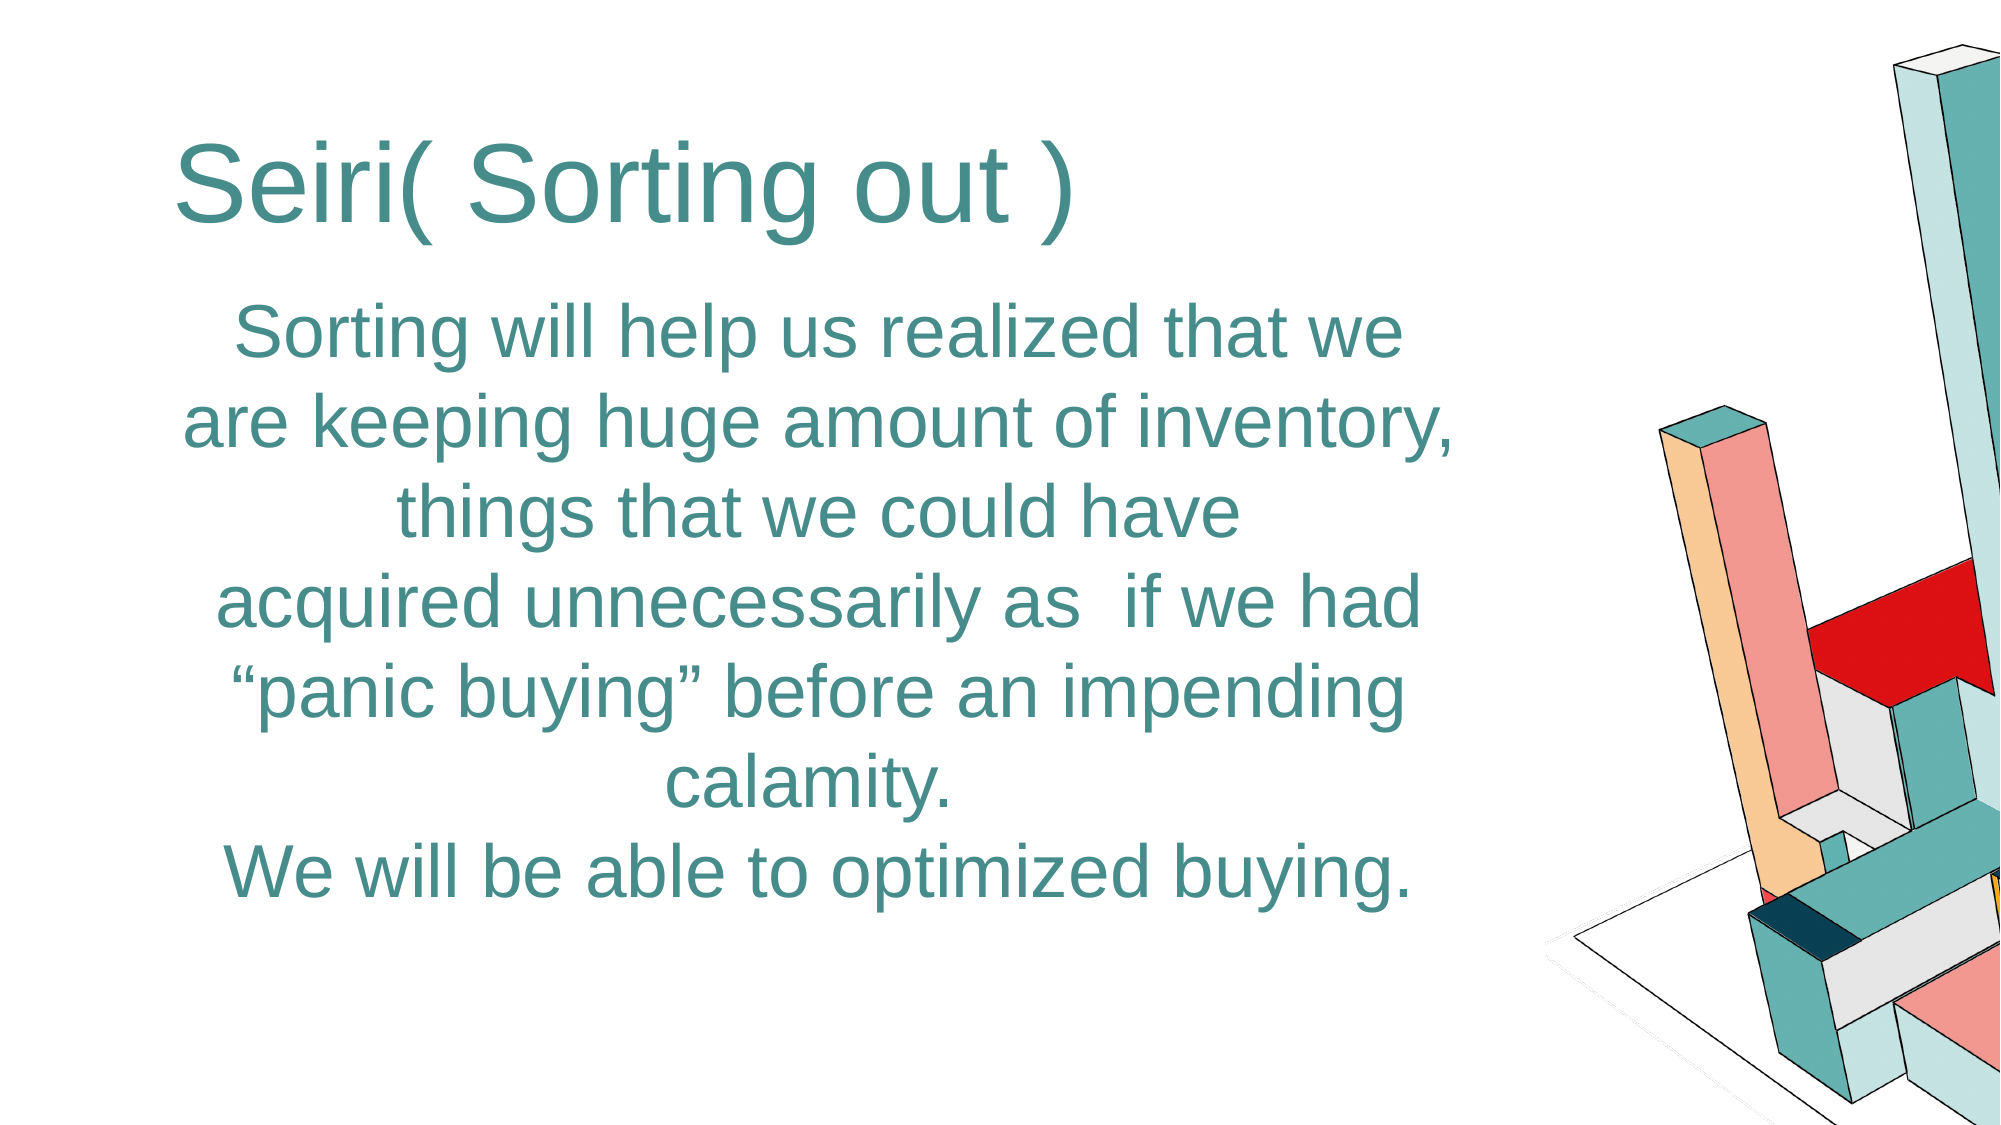

Seiri( Sorting out )
Sorting will help us realized that we are keeping huge amount of inventory,  things that we could have
acquired unnecessarily as  if we had
“panic buying” before an impending
calamity.
We will be able to optimized buying.